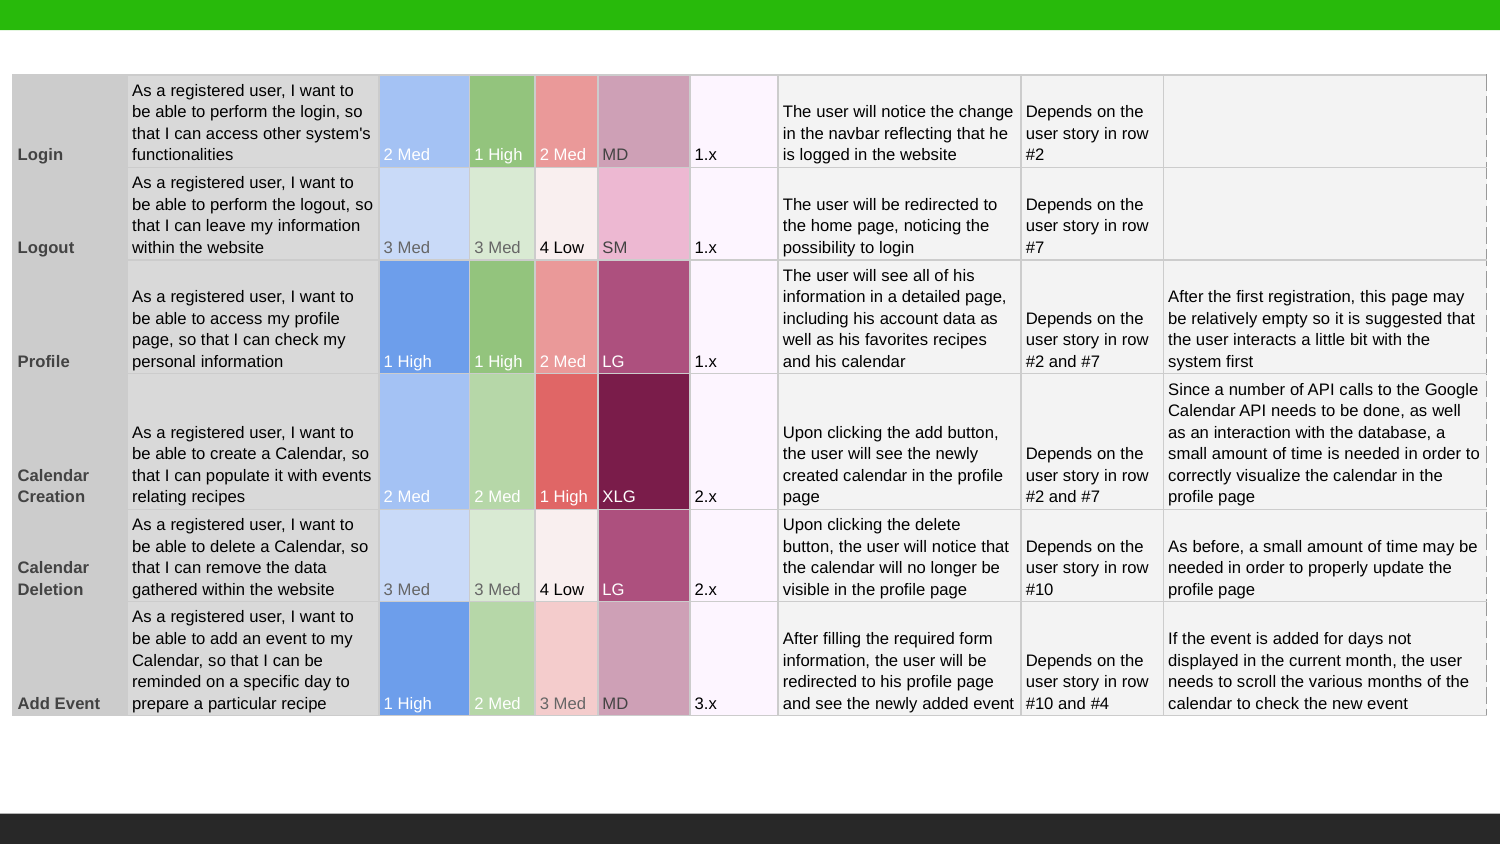

| Login | As a registered user, I want to be able to perform the login, so that I can access other system's functionalities | 2 Med | 1 High | 2 Med | MD | 1.x | The user will notice the change in the navbar reflecting that he is logged in the website | Depends on the user story in row #2 |  |
| --- | --- | --- | --- | --- | --- | --- | --- | --- | --- |
| Logout | As a registered user, I want to be able to perform the logout, so that I can leave my information within the website | 3 Med | 3 Med | 4 Low | SM | 1.x | The user will be redirected to the home page, noticing the possibility to login | Depends on the user story in row #7 |  |
| Profile | As a registered user, I want to be able to access my profile page, so that I can check my personal information | 1 High | 1 High | 2 Med | LG | 1.x | The user will see all of his information in a detailed page, including his account data as well as his favorites recipes and his calendar | Depends on the user story in row #2 and #7 | After the first registration, this page may be relatively empty so it is suggested that the user interacts a little bit with the system first |
| Calendar Creation | As a registered user, I want to be able to create a Calendar, so that I can populate it with events relating recipes | 2 Med | 2 Med | 1 High | XLG | 2.x | Upon clicking the add button, the user will see the newly created calendar in the profile page | Depends on the user story in row #2 and #7 | Since a number of API calls to the Google Calendar API needs to be done, as well as an interaction with the database, a small amount of time is needed in order to correctly visualize the calendar in the profile page |
| Calendar Deletion | As a registered user, I want to be able to delete a Calendar, so that I can remove the data gathered within the website | 3 Med | 3 Med | 4 Low | LG | 2.x | Upon clicking the delete button, the user will notice that the calendar will no longer be visible in the profile page | Depends on the user story in row #10 | As before, a small amount of time may be needed in order to properly update the profile page |
| Add Event | As a registered user, I want to be able to add an event to my Calendar, so that I can be reminded on a specific day to prepare a particular recipe | 1 High | 2 Med | 3 Med | MD | 3.x | After filling the required form information, the user will be redirected to his profile page and see the newly added event | Depends on the user story in row #10 and #4 | If the event is added for days not displayed in the current month, the user needs to scroll the various months of the calendar to check the new event |